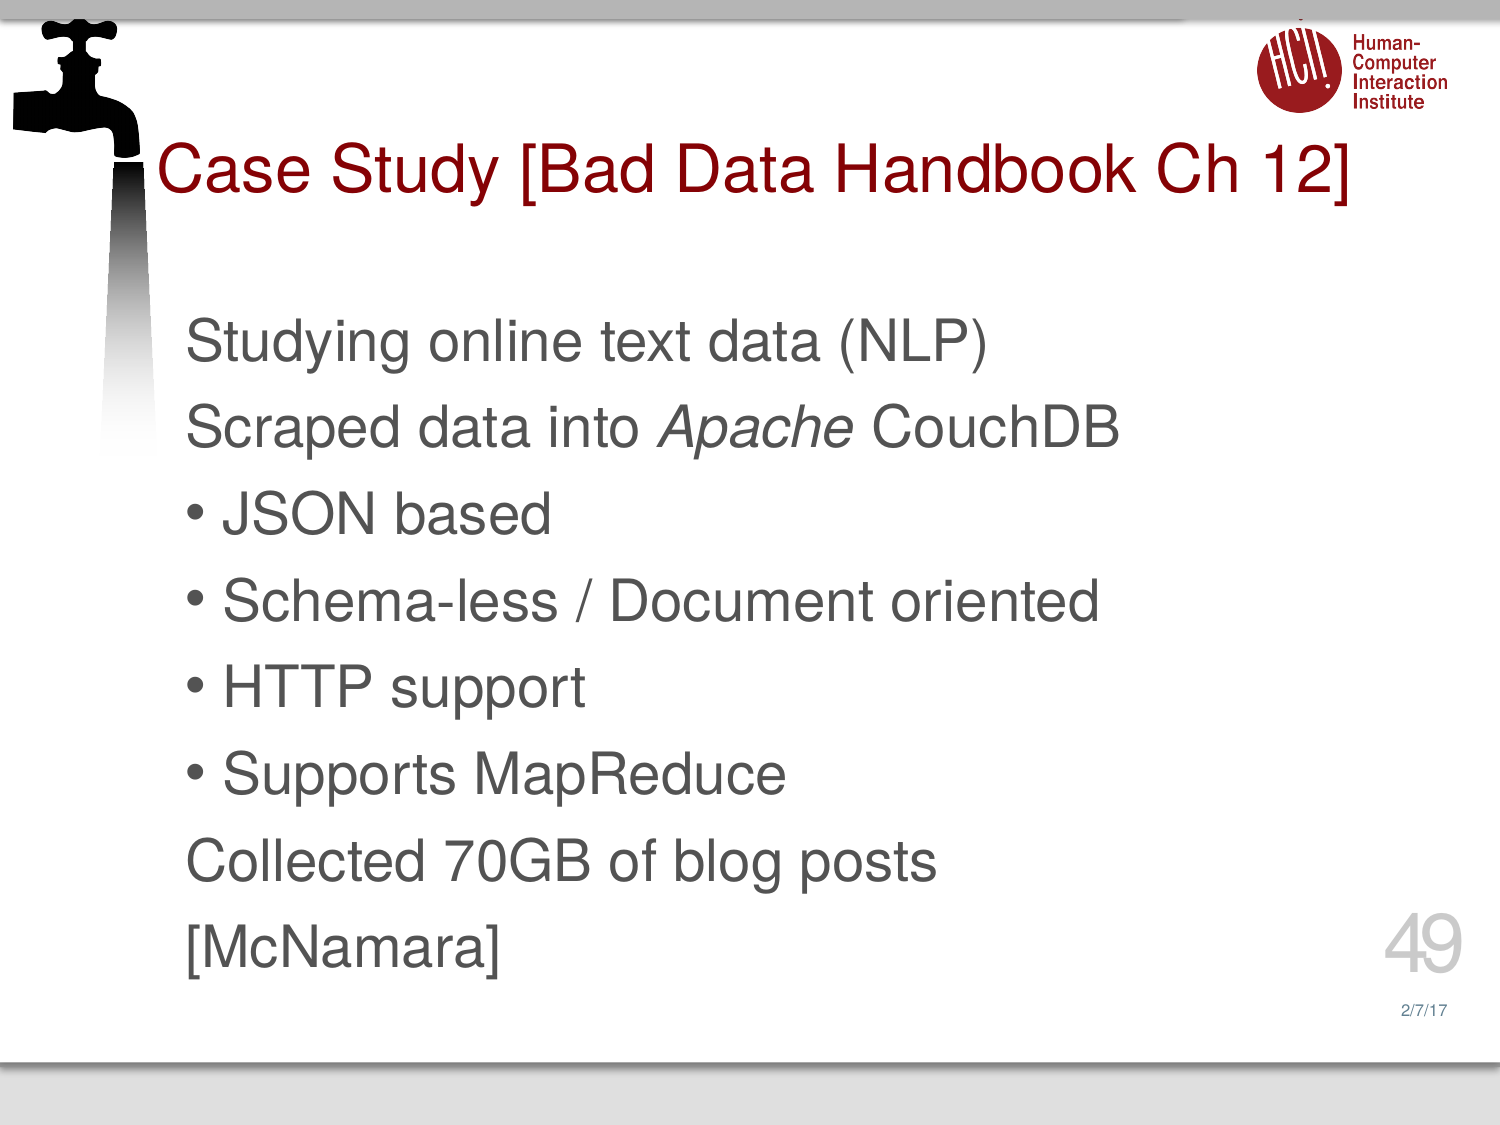

# Case Study [Bad Data Handbook Ch 12]
Studying online text data (NLP)
Scraped data into Apache CouchDB
JSON based
Schema-less / Document oriented
HTTP support
Supports MapReduce
Collected 70GB of blog posts
[McNamara]
49
2/7/17